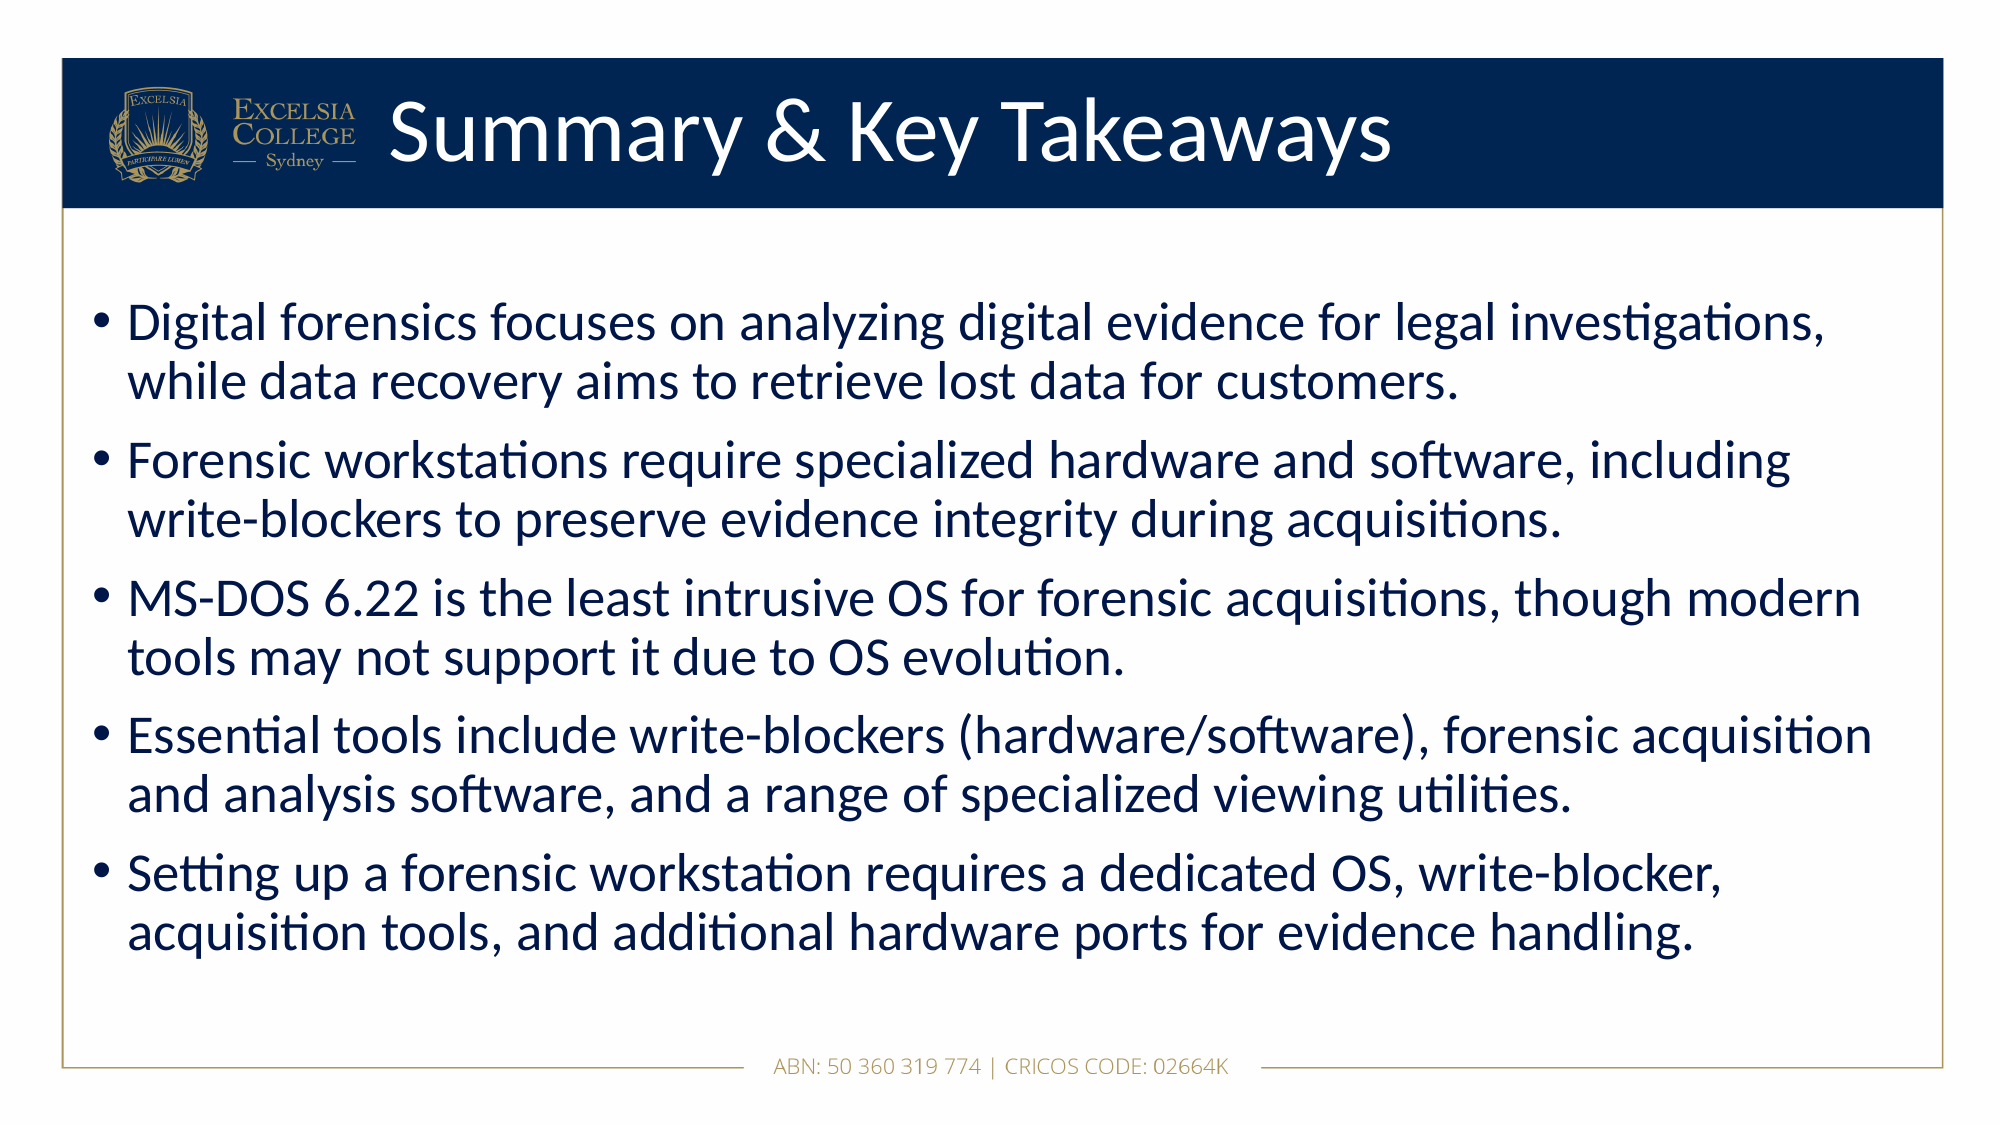

# Summary & Key Takeaways
Digital forensics focuses on analyzing digital evidence for legal investigations, while data recovery aims to retrieve lost data for customers.
Forensic workstations require specialized hardware and software, including write-blockers to preserve evidence integrity during acquisitions.
MS-DOS 6.22 is the least intrusive OS for forensic acquisitions, though modern tools may not support it due to OS evolution.
Essential tools include write-blockers (hardware/software), forensic acquisition and analysis software, and a range of specialized viewing utilities.
Setting up a forensic workstation requires a dedicated OS, write-blocker, acquisition tools, and additional hardware ports for evidence handling.